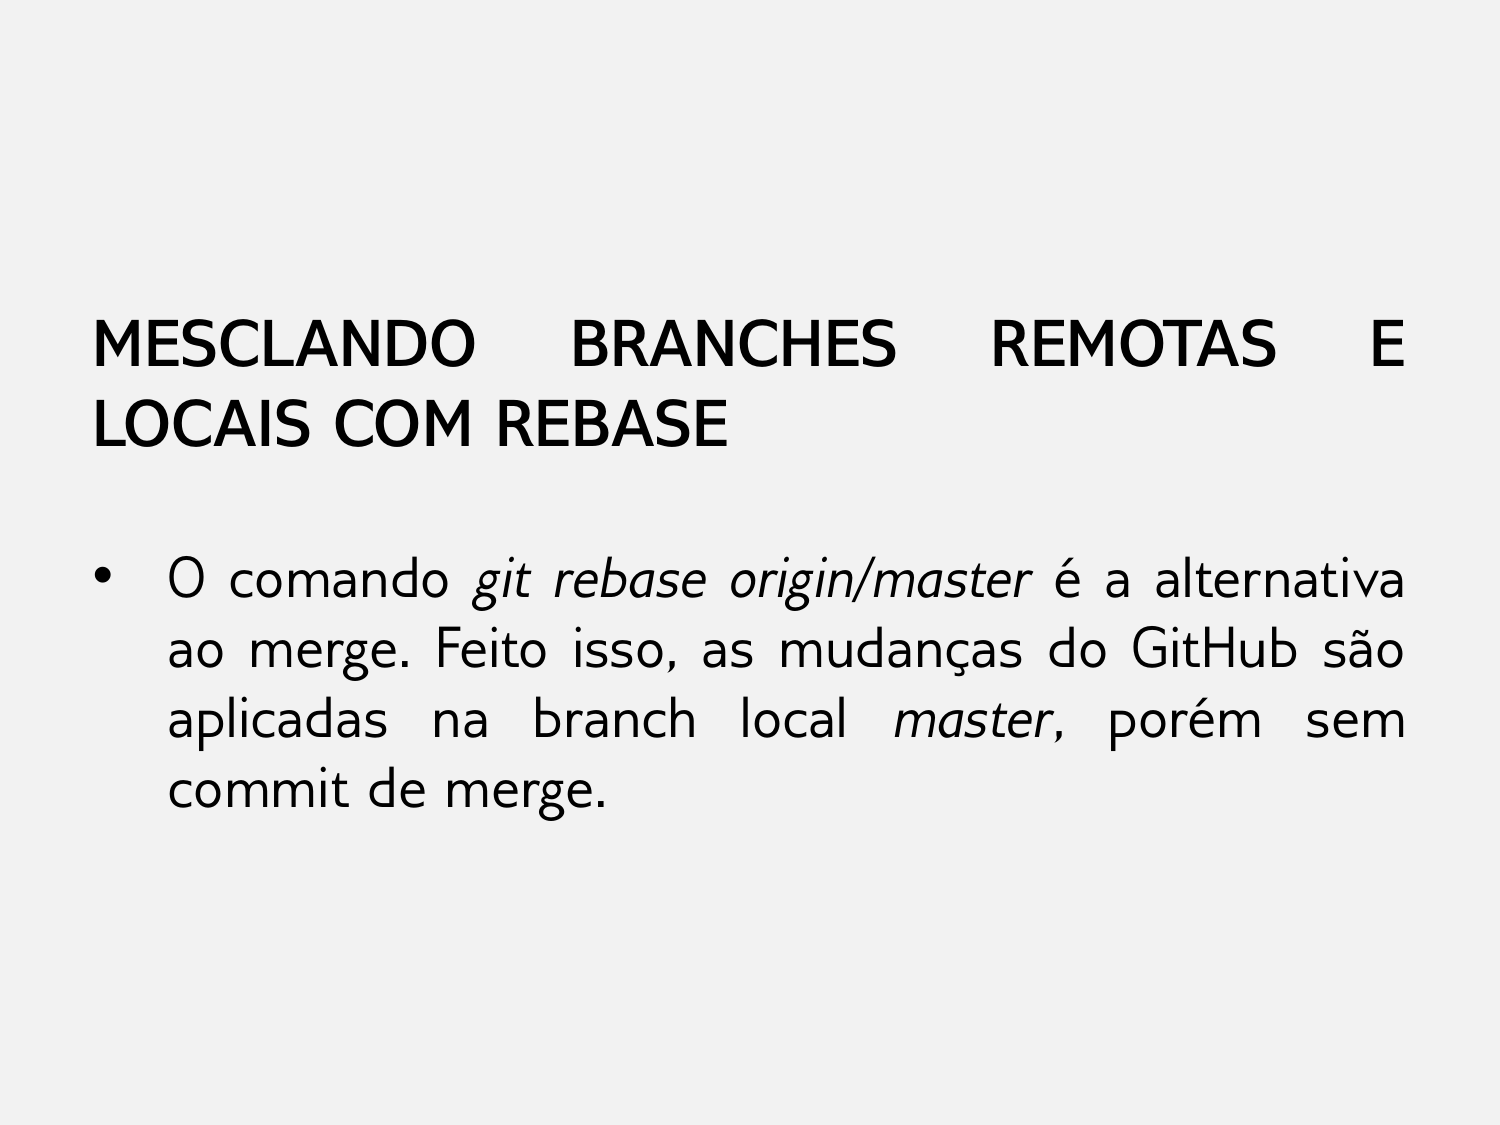

MESCLANDO BRANCHES REMOTAS E LOCAIS COM REBASE

O comando git rebase origin/master é a alternativa ao merge. Feito isso, as mudanças do GitHub são aplicadas na branch local master, porém sem commit de merge.